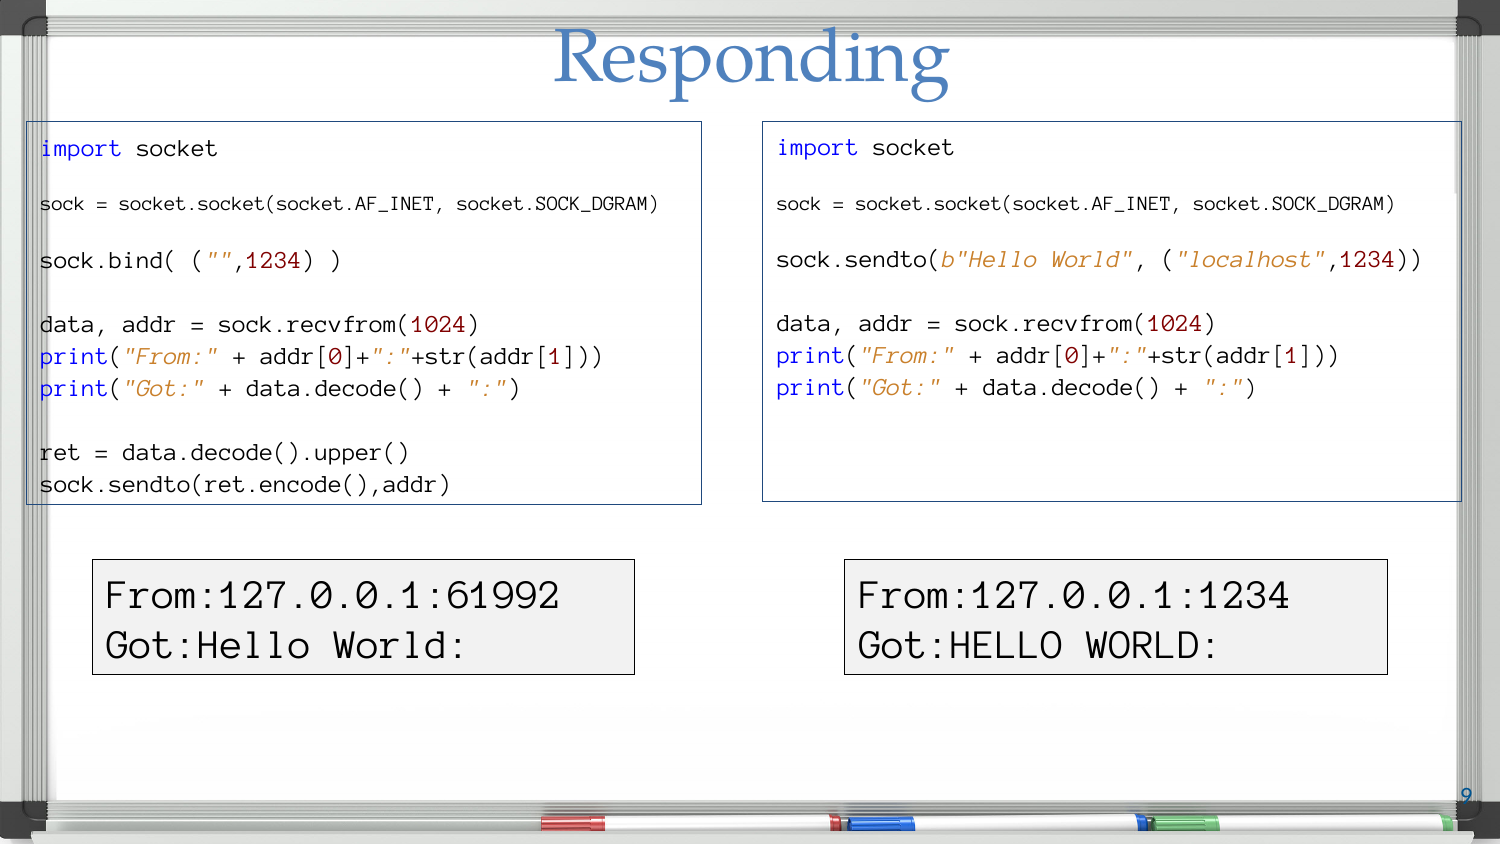

# Responding
import socket

sock = socket.socket(socket.AF_INET, socket.SOCK_DGRAM)

sock.sendto(b"Hello World", ("localhost",1234))

data, addr = sock.recvfrom(1024)
print("From:" + addr[0]+":"+str(addr[1]))
print("Got:" + data.decode() + ":")

import socket

sock = socket.socket(socket.AF_INET, socket.SOCK_DGRAM)

sock.bind( ("",1234) )

data, addr = sock.recvfrom(1024)
print("From:" + addr[0]+":"+str(addr[1]))
print("Got:" + data.decode() + ":")

ret = data.decode().upper()
sock.sendto(ret.encode(),addr)
From:127.0.0.1:61992
Got:Hello World:
From:127.0.0.1:1234
Got:HELLO WORLD:
9